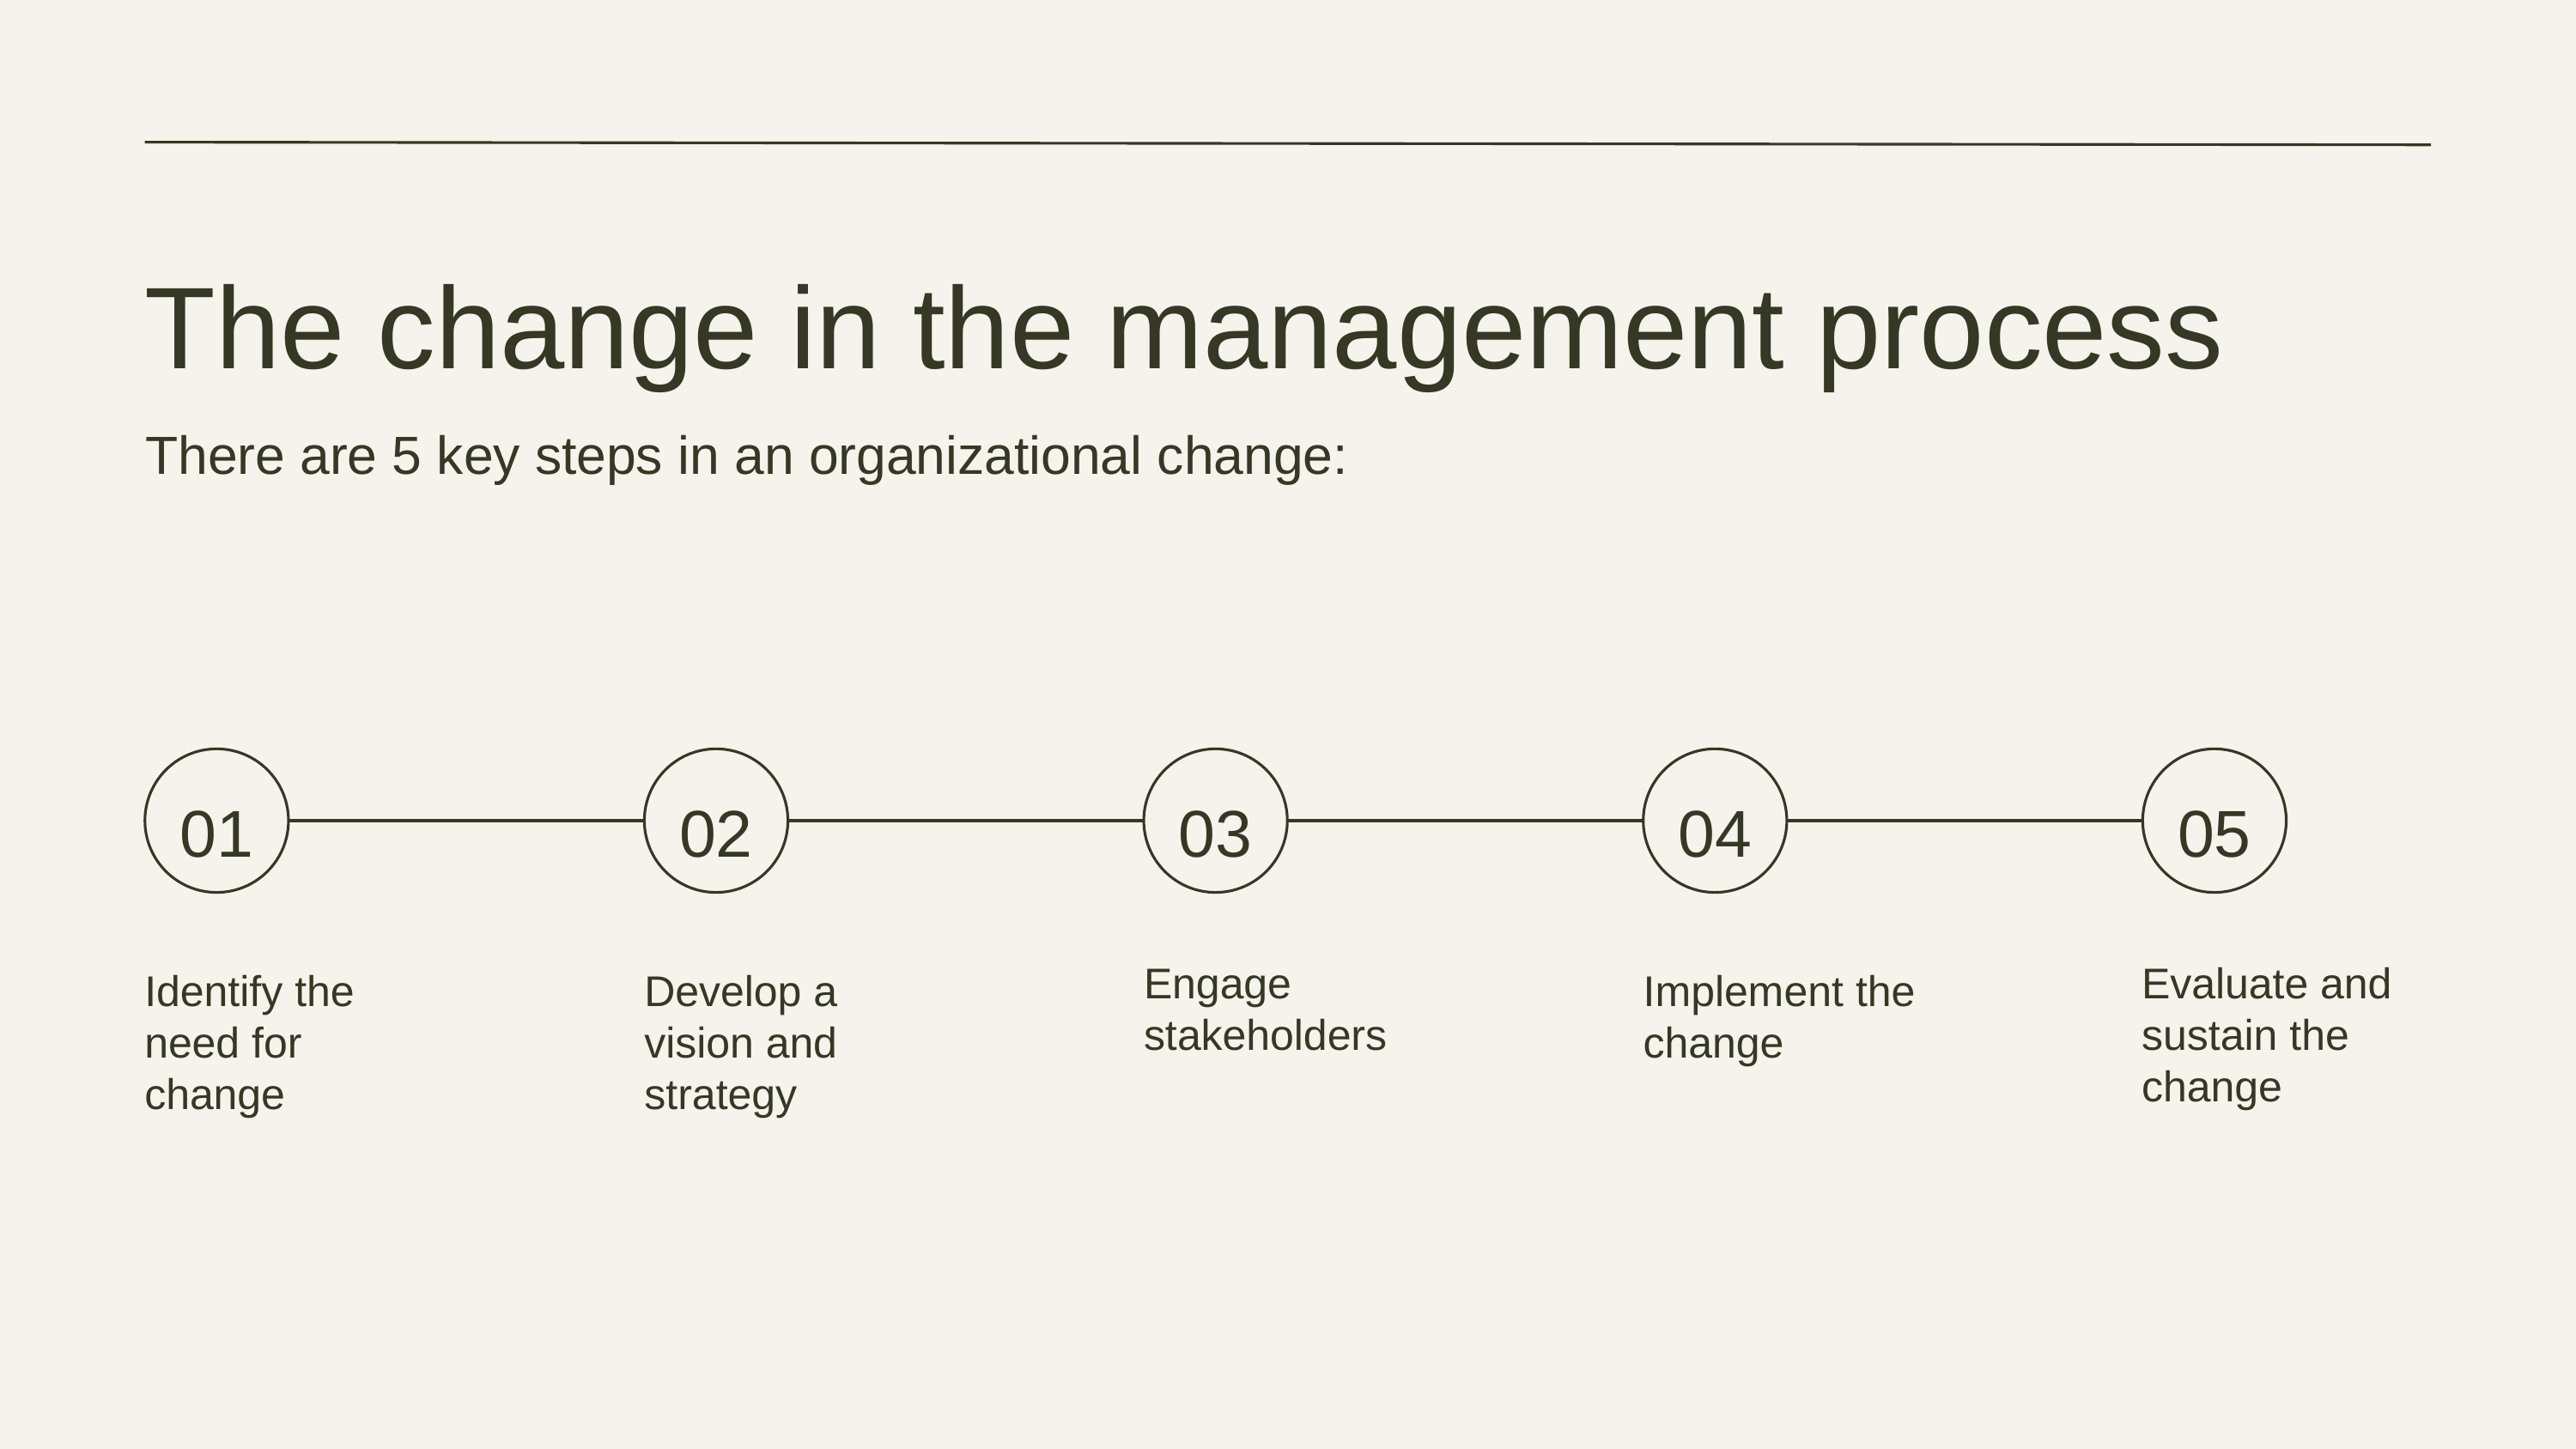

The change in the management process
There are 5 key steps in an organizational change:

01

02

03

04

05
Engage stakeholders
Evaluate and sustain the change
Identify the need for change
Develop a vision and strategy
Implement the change